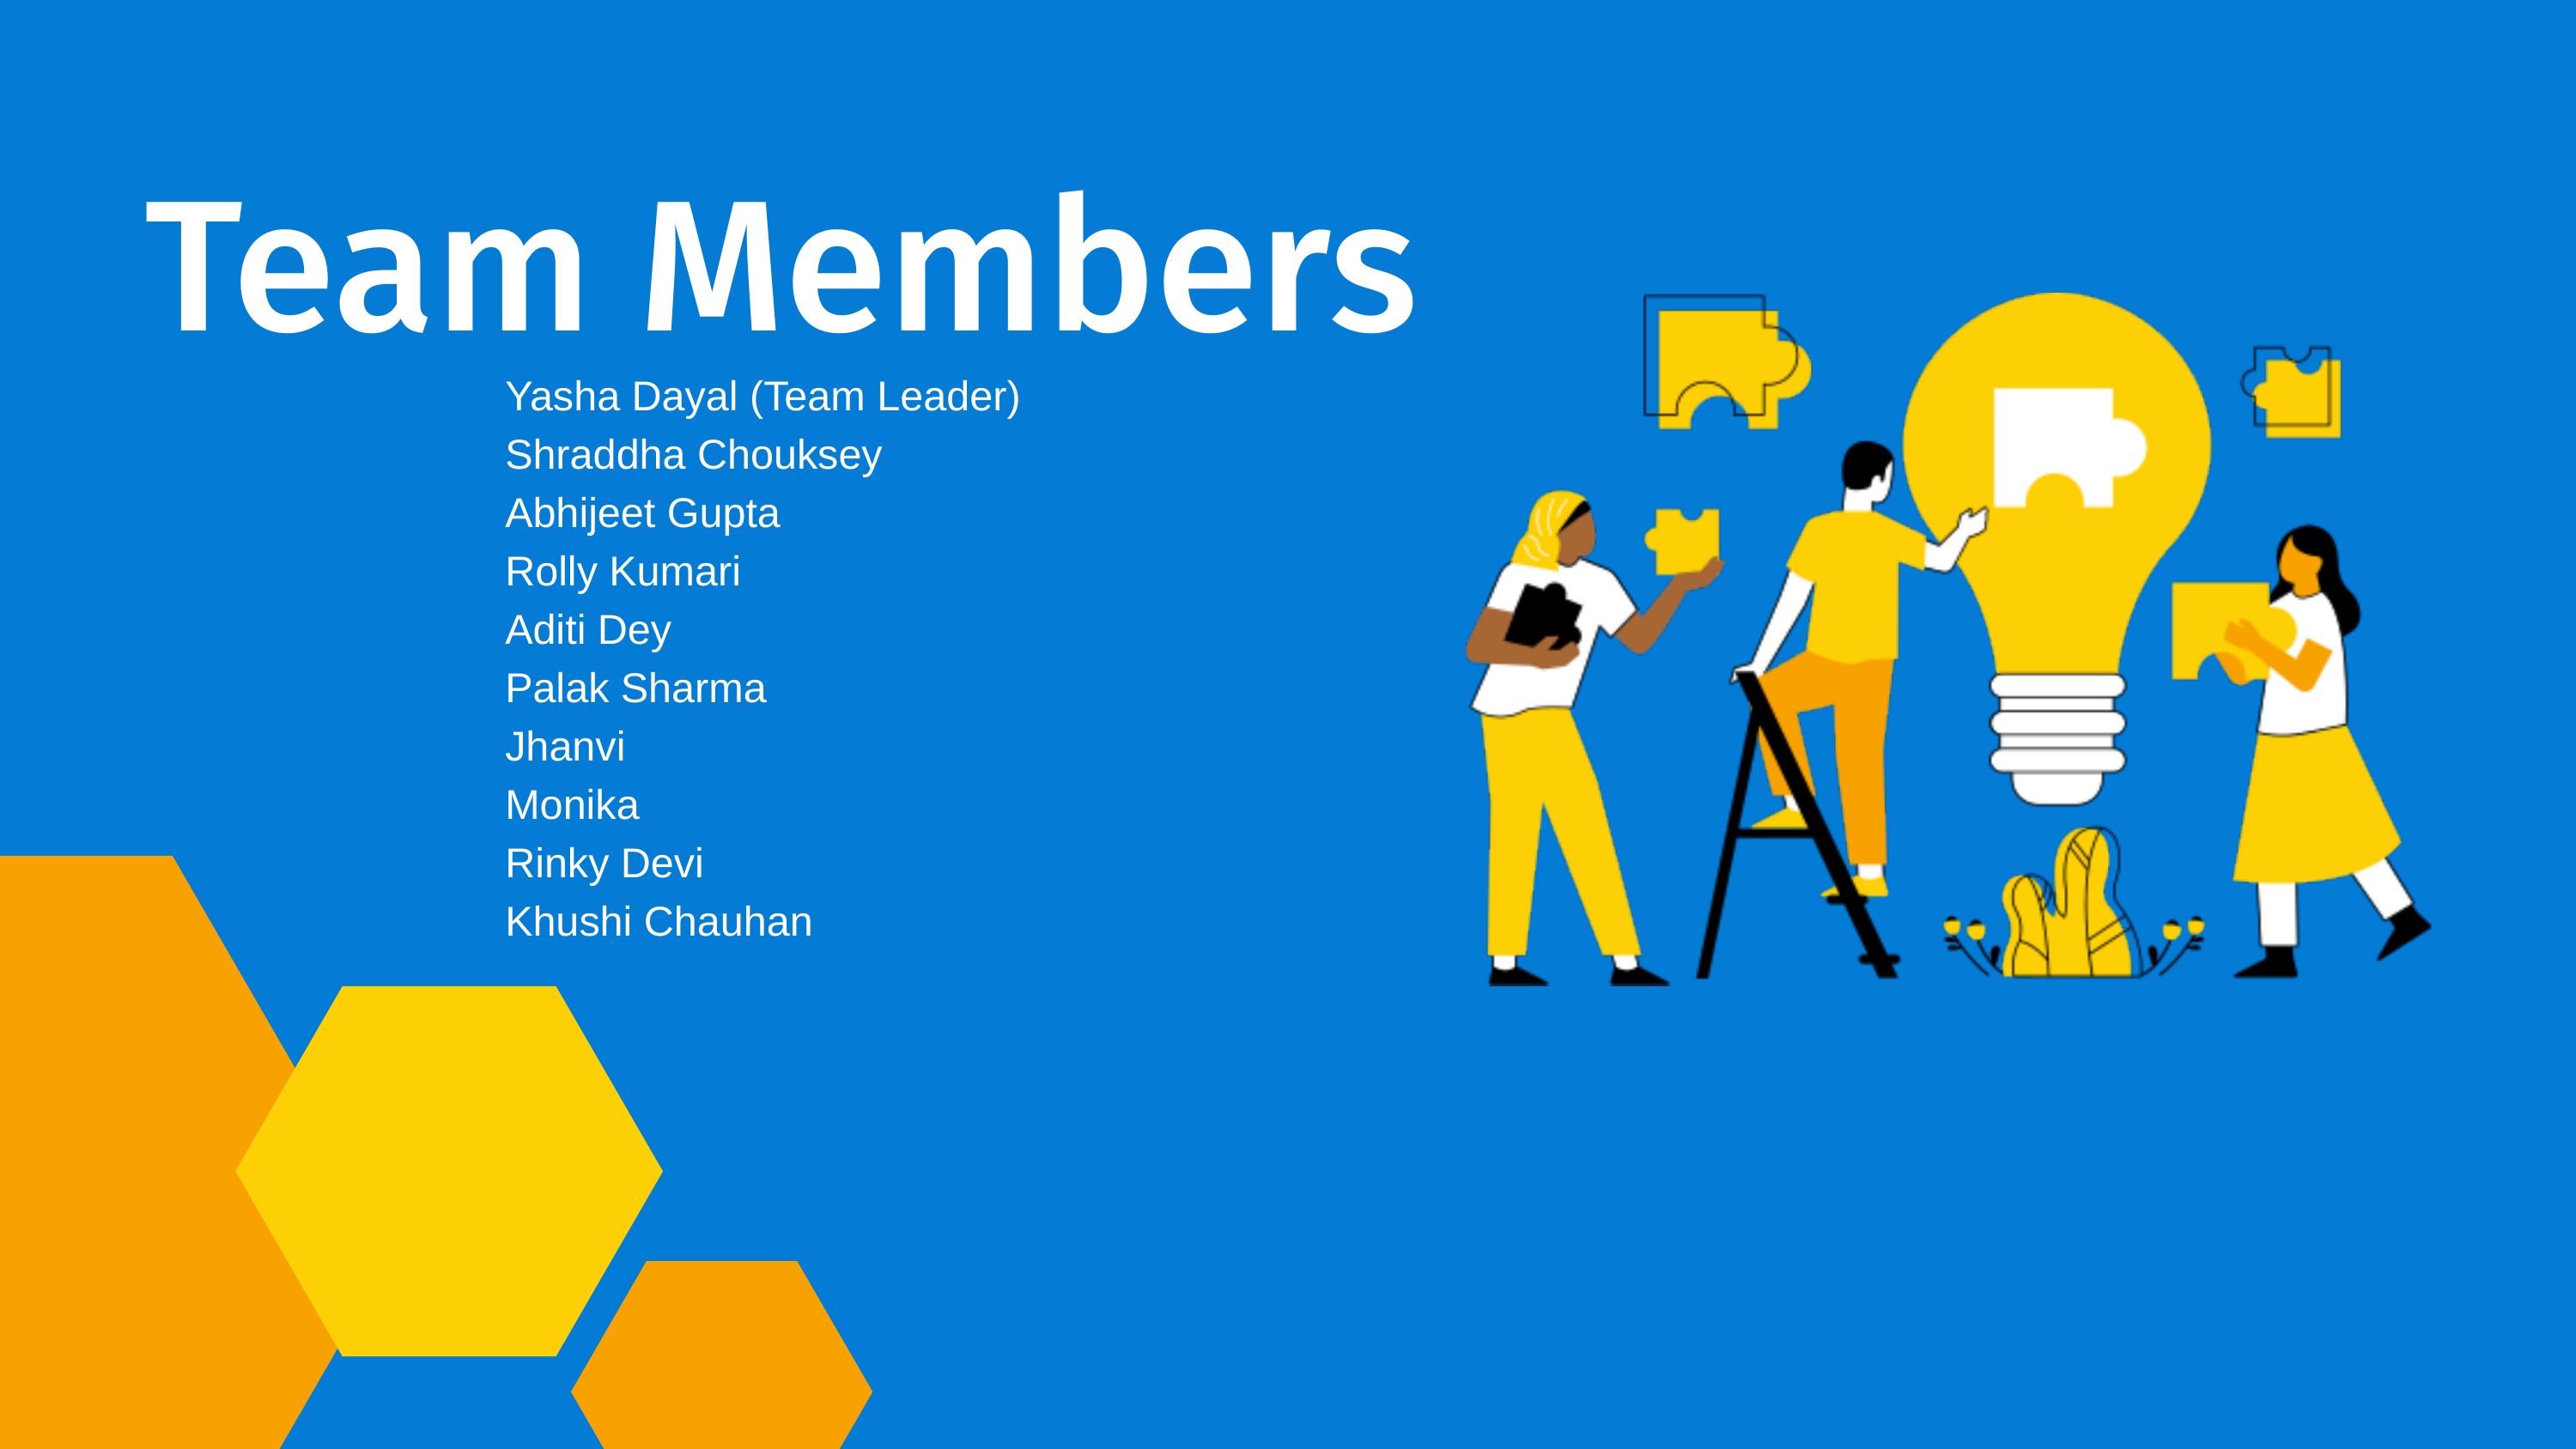

Team Members

Yasha Dayal (Team Leader)
Shraddha Chouksey
Abhijeet Gupta
Rolly Kumari
Aditi Dey
Palak Sharma
Jhanvi
Monika
Rinky Devi
Khushi Chauhan